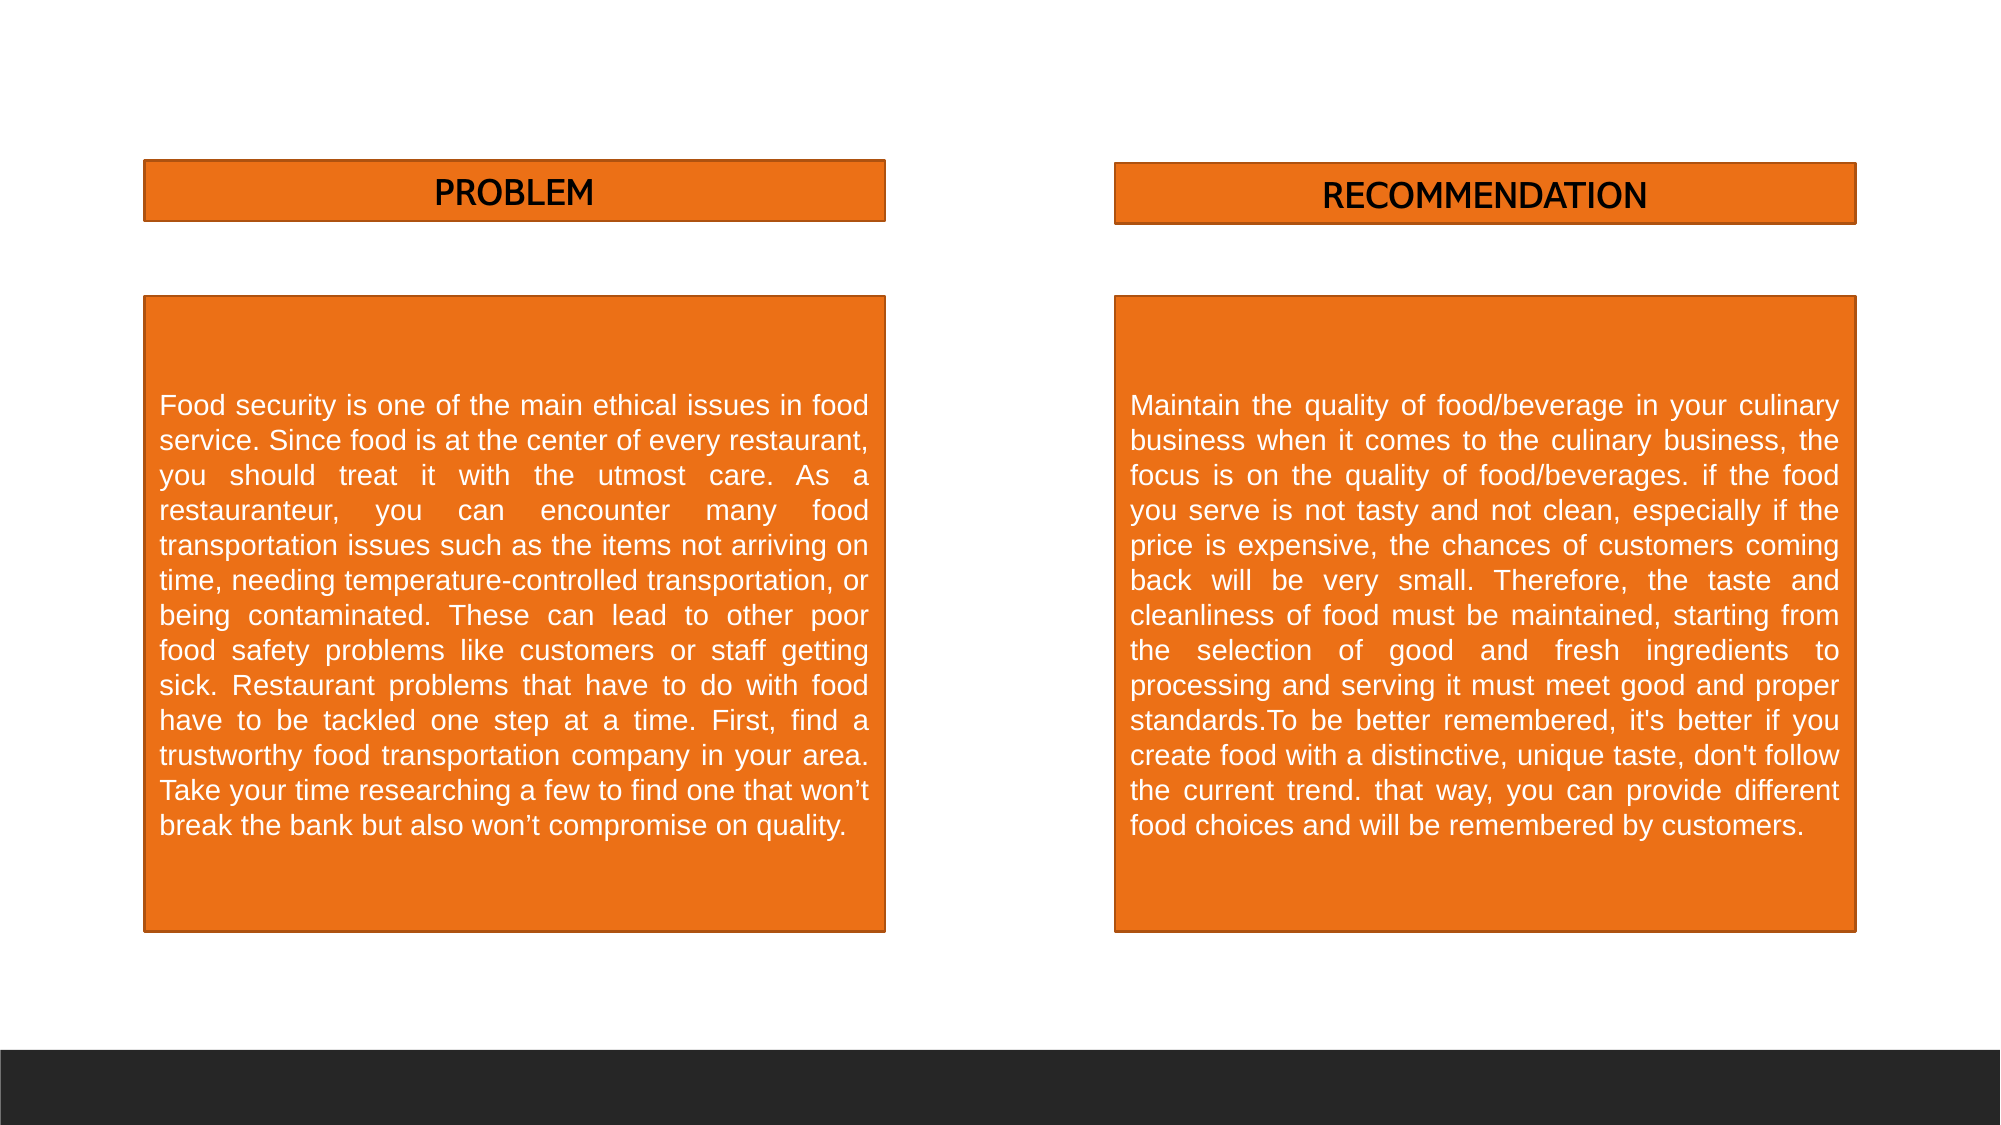

PROBLEM
RECOMMENDATION
Food security is one of the main ethical issues in food service. Since food is at the center of every restaurant, you should treat it with the utmost care. As a restauranteur, you can encounter many food transportation issues such as the items not arriving on time, needing temperature-controlled transportation, or being contaminated. These can lead to other poor food safety problems like customers or staff getting sick. Restaurant problems that have to do with food have to be tackled one step at a time. First, find a trustworthy food transportation company in your area. Take your time researching a few to find one that won’t break the bank but also won’t compromise on quality.
Maintain the quality of food/beverage in your culinary business when it comes to the culinary business, the focus is on the quality of food/beverages. if the food you serve is not tasty and not clean, especially if the price is expensive, the chances of customers coming back will be very small. Therefore, the taste and cleanliness of food must be maintained, starting from the selection of good and fresh ingredients to processing and serving it must meet good and proper standards.To be better remembered, it's better if you create food with a distinctive, unique taste, don't follow the current trend. that way, you can provide different food choices and will be remembered by customers.